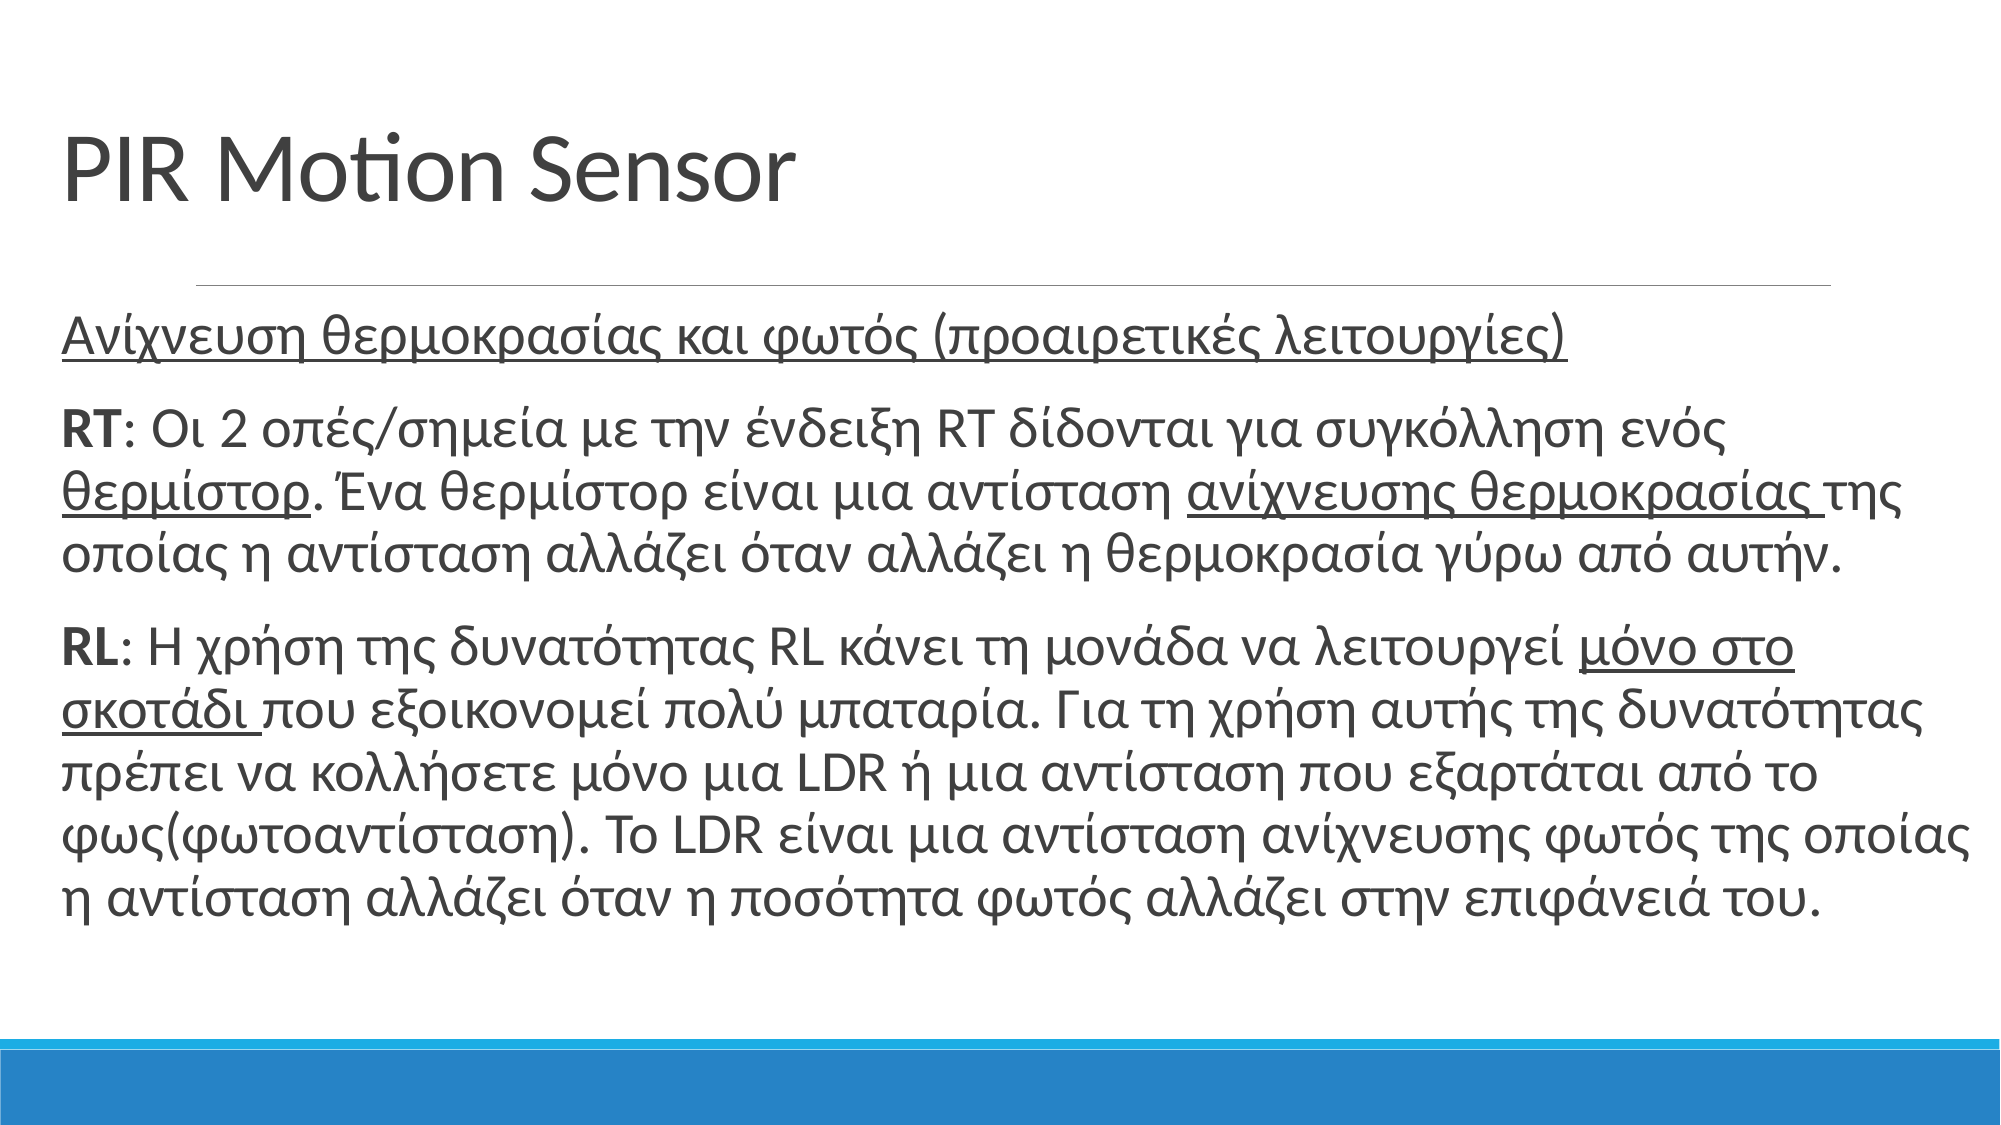

# PIR Motion Sensor
Ανίχνευση θερμοκρασίας και φωτός (προαιρετικές λειτουργίες)
RT: Οι 2 οπές/σημεία με την ένδειξη RT δίδονται για συγκόλληση ενός θερμίστορ. Ένα θερμίστορ είναι μια αντίσταση ανίχνευσης θερμοκρασίας της οποίας η αντίσταση αλλάζει όταν αλλάζει η θερμοκρασία γύρω από αυτήν.
RL: Η χρήση της δυνατότητας RL κάνει τη μονάδα να λειτουργεί μόνο στο σκοτάδι που εξοικονομεί πολύ μπαταρία. Για τη χρήση αυτής της δυνατότητας πρέπει να κολλήσετε μόνο μια LDR ή μια αντίσταση που εξαρτάται από το φως(φωτοαντίσταση). Το LDR είναι μια αντίσταση ανίχνευσης φωτός της οποίας η αντίσταση αλλάζει όταν η ποσότητα φωτός αλλάζει στην επιφάνειά του.